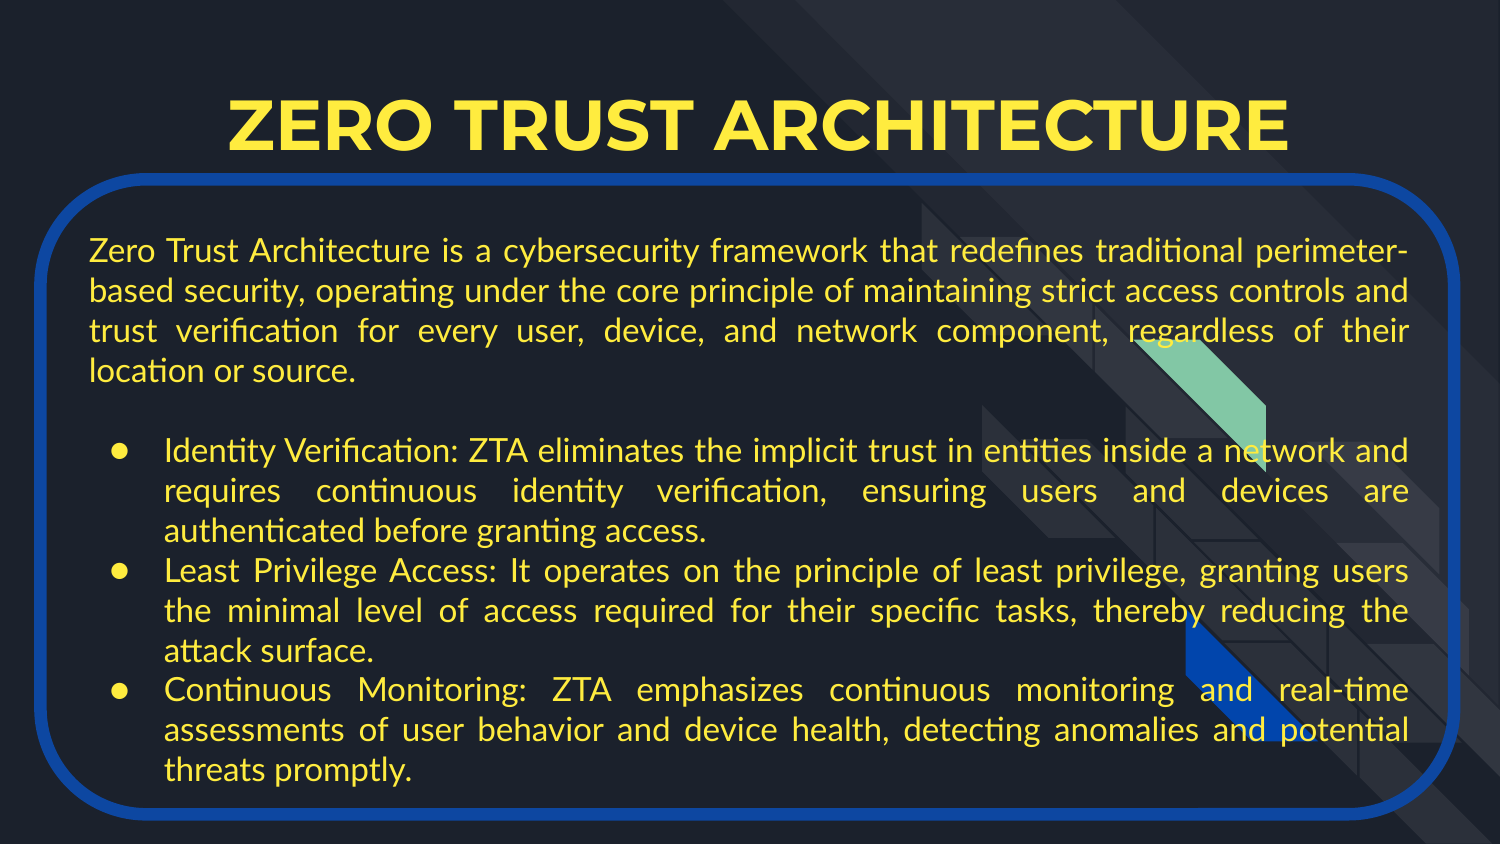

# ZERO TRUST ARCHITECTURE

Zero Trust Architecture is a cybersecurity framework that redefines traditional perimeter-based security, operating under the core principle of maintaining strict access controls and trust verification for every user, device, and network component, regardless of their location or source.

Identity Verification: ZTA eliminates the implicit trust in entities inside a network and requires continuous identity verification, ensuring users and devices are authenticated before granting access.
Least Privilege Access: It operates on the principle of least privilege, granting users the minimal level of access required for their specific tasks, thereby reducing the attack surface.
Continuous Monitoring: ZTA emphasizes continuous monitoring and real-time assessments of user behavior and device health, detecting anomalies and potential threats promptly.